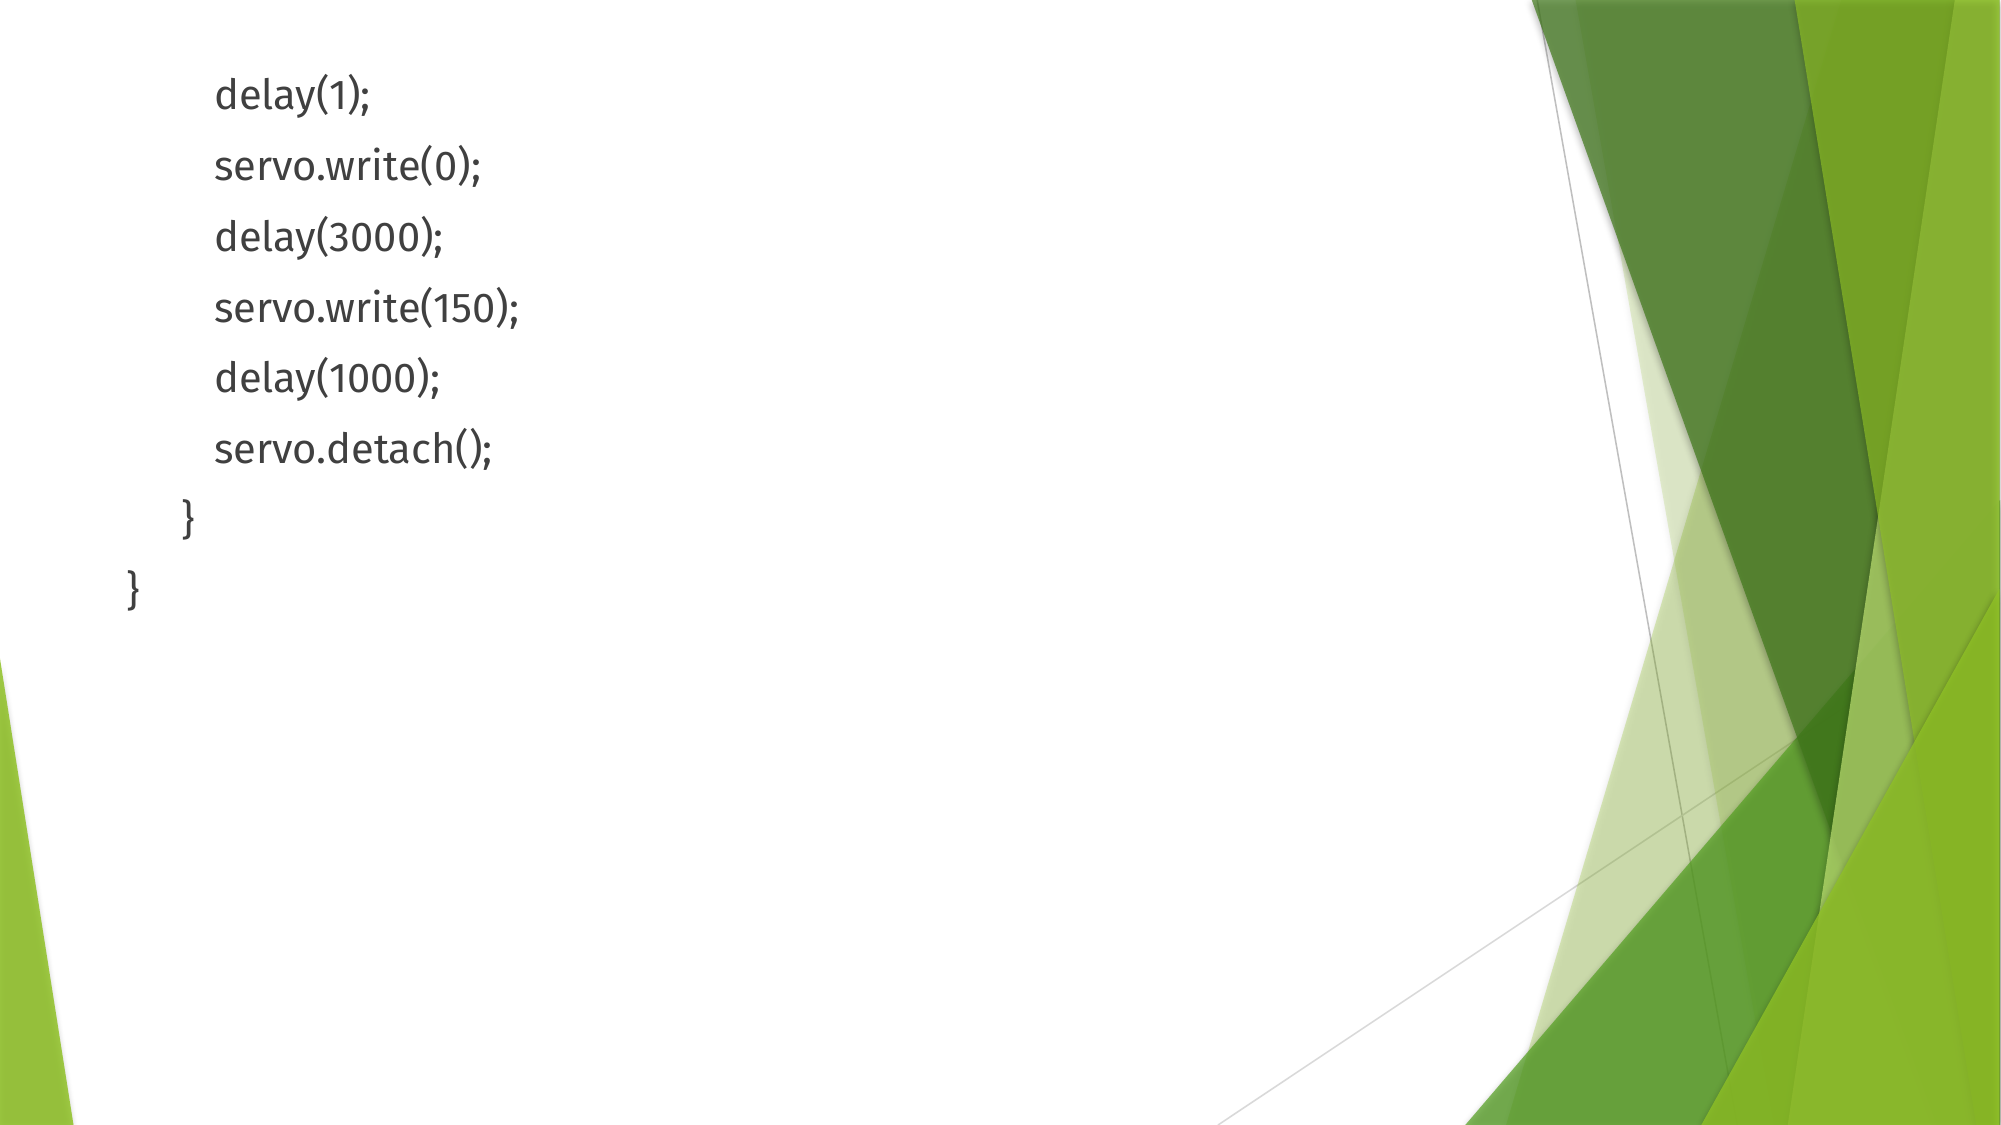

delay(1);
        servo.write(0);
        delay(3000);
        servo.write(150);
        delay(1000);
        servo.detach();
     }
}

#